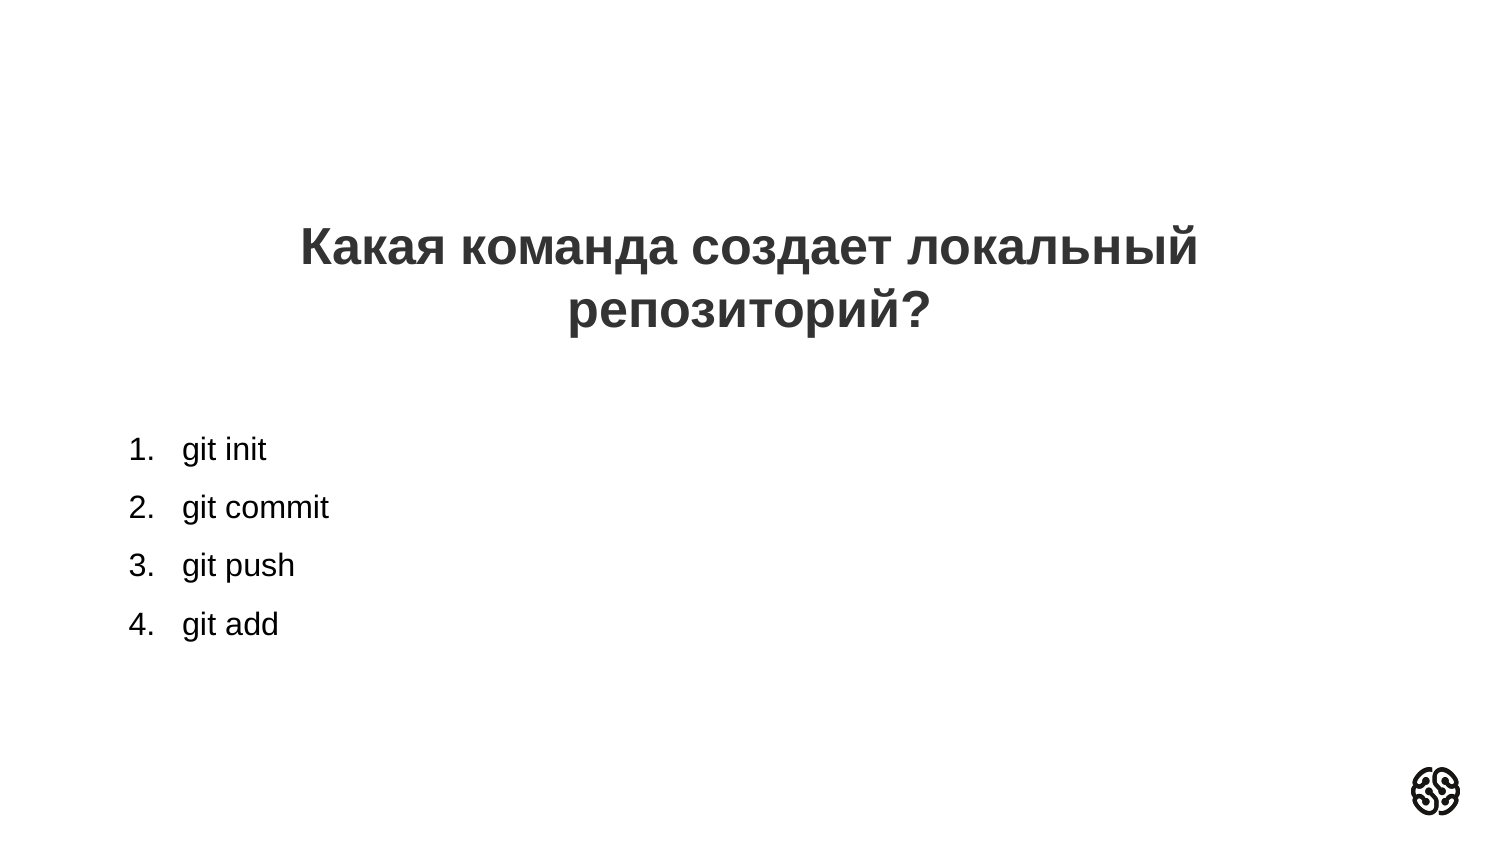

# Какая команда создает локальный репозиторий?
git init
git commit
git push
git add